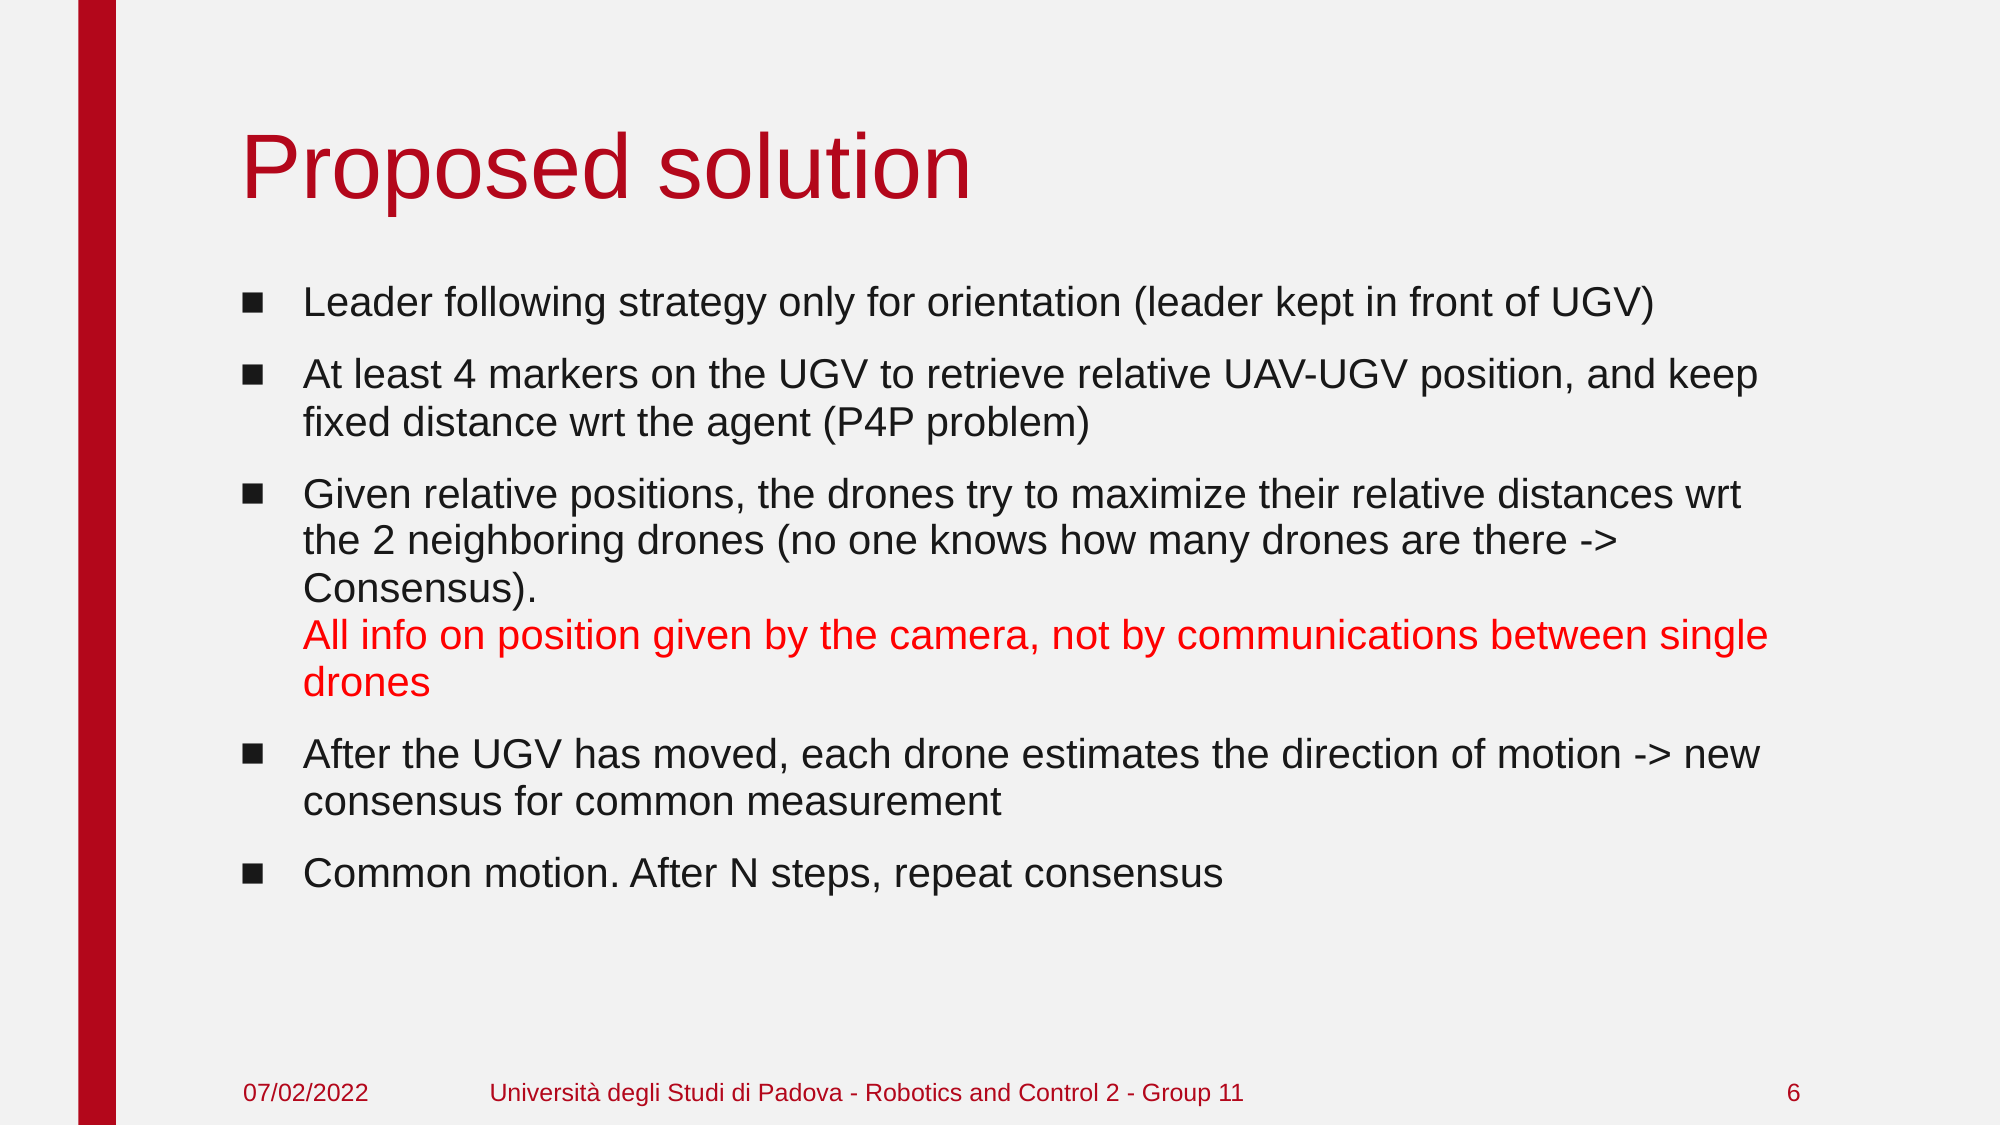

# Proposed solution
Leader following strategy only for orientation (leader kept in front of UGV)
At least 4 markers on the UGV to retrieve relative UAV-UGV position, and keep fixed distance wrt the agent (P4P problem)
Given relative positions, the drones try to maximize their relative distances wrt the 2 neighboring drones (no one knows how many drones are there -> Consensus).
All info on position given by the camera, not by communications between single drones
After the UGV has moved, each drone estimates the direction of motion -> new consensus for common measurement
Common motion. After N steps, repeat consensus
07/02/2022
Università degli Studi di Padova - Robotics and Control 2 - Group 11
6